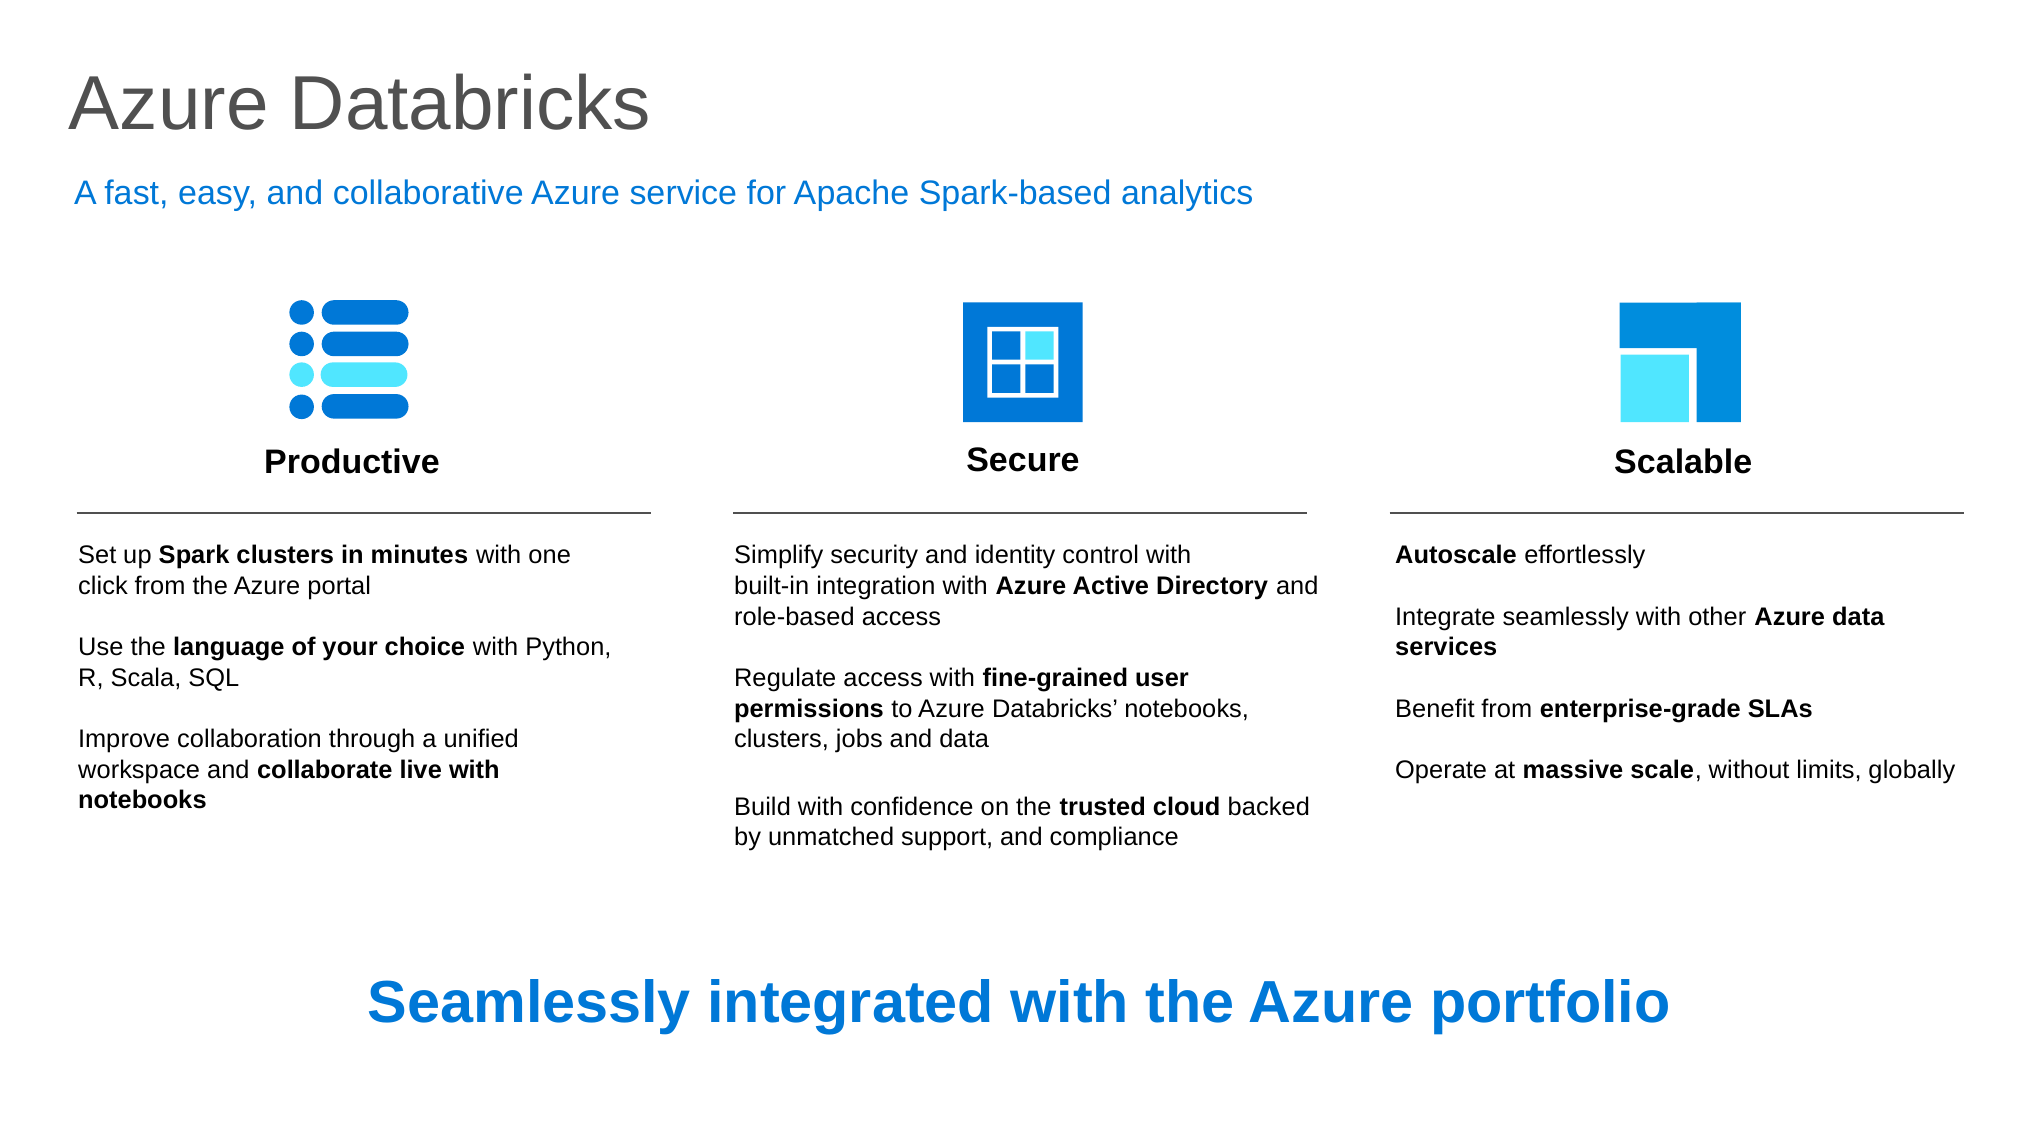

# Azure Databricks
A fast, easy, and collaborative Azure service for Apache Spark-based analytics

Secure
Productive
Scalable
Set up Spark clusters in minutes with one click from the Azure portal

Use the language of your choice with Python, R, Scala, SQL

Improve collaboration through a unified workspace and collaborate live with notebooks

Simplify security and identity control with
built-in integration with Azure Active Directory and
role-based access

Regulate access with fine-grained user permissions to Azure Databricks’ notebooks, clusters, jobs and data

Build with confidence on the trusted cloud backed by unmatched support, and compliance
Autoscale effortlessly

Integrate seamlessly with other Azure data services

Benefit from enterprise-grade SLAs

Operate at massive scale, without limits, globally

Seamlessly integrated with the Azure portfolio